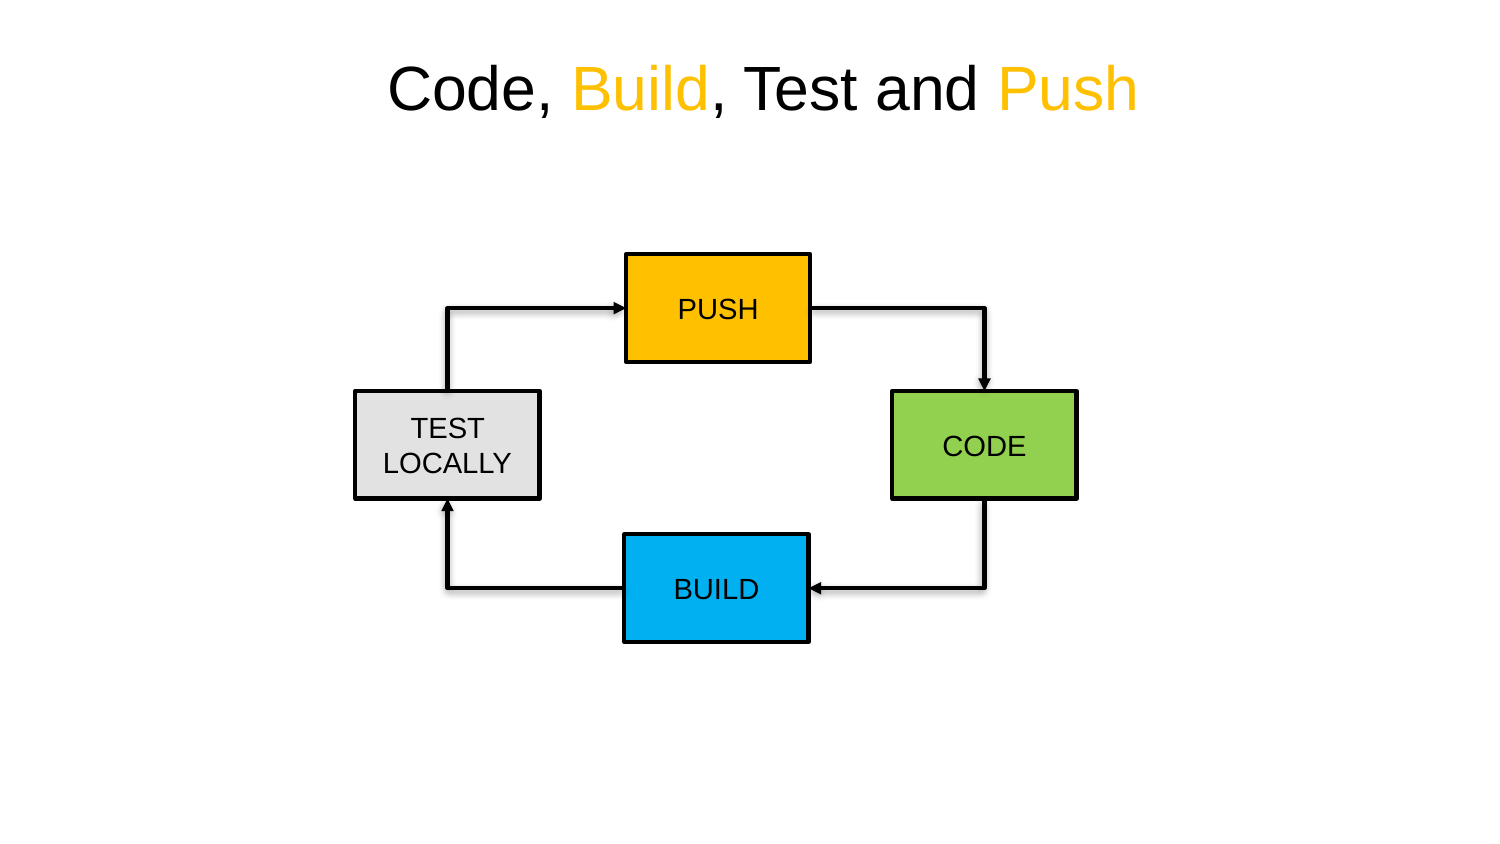

Code, Build, Test and Push

PUSH
TEST LOCALLY
CODE
BUILD